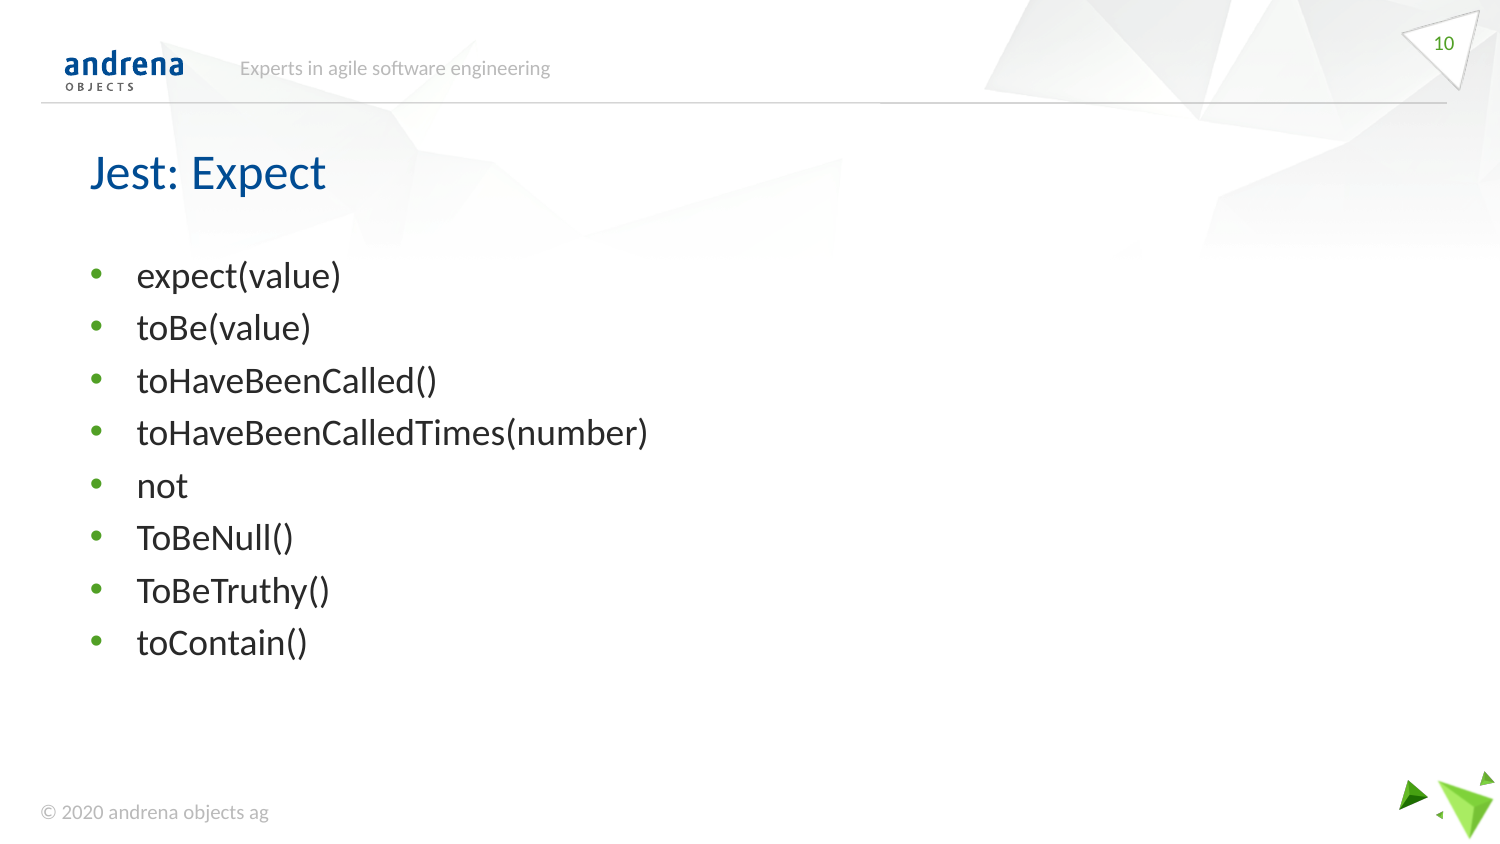

10
Experts in agile software engineering
Jest: Expect
expect(value)
toBe(value)
toHaveBeenCalled()
toHaveBeenCalledTimes(number)
not
ToBeNull()
ToBeTruthy()
toContain()